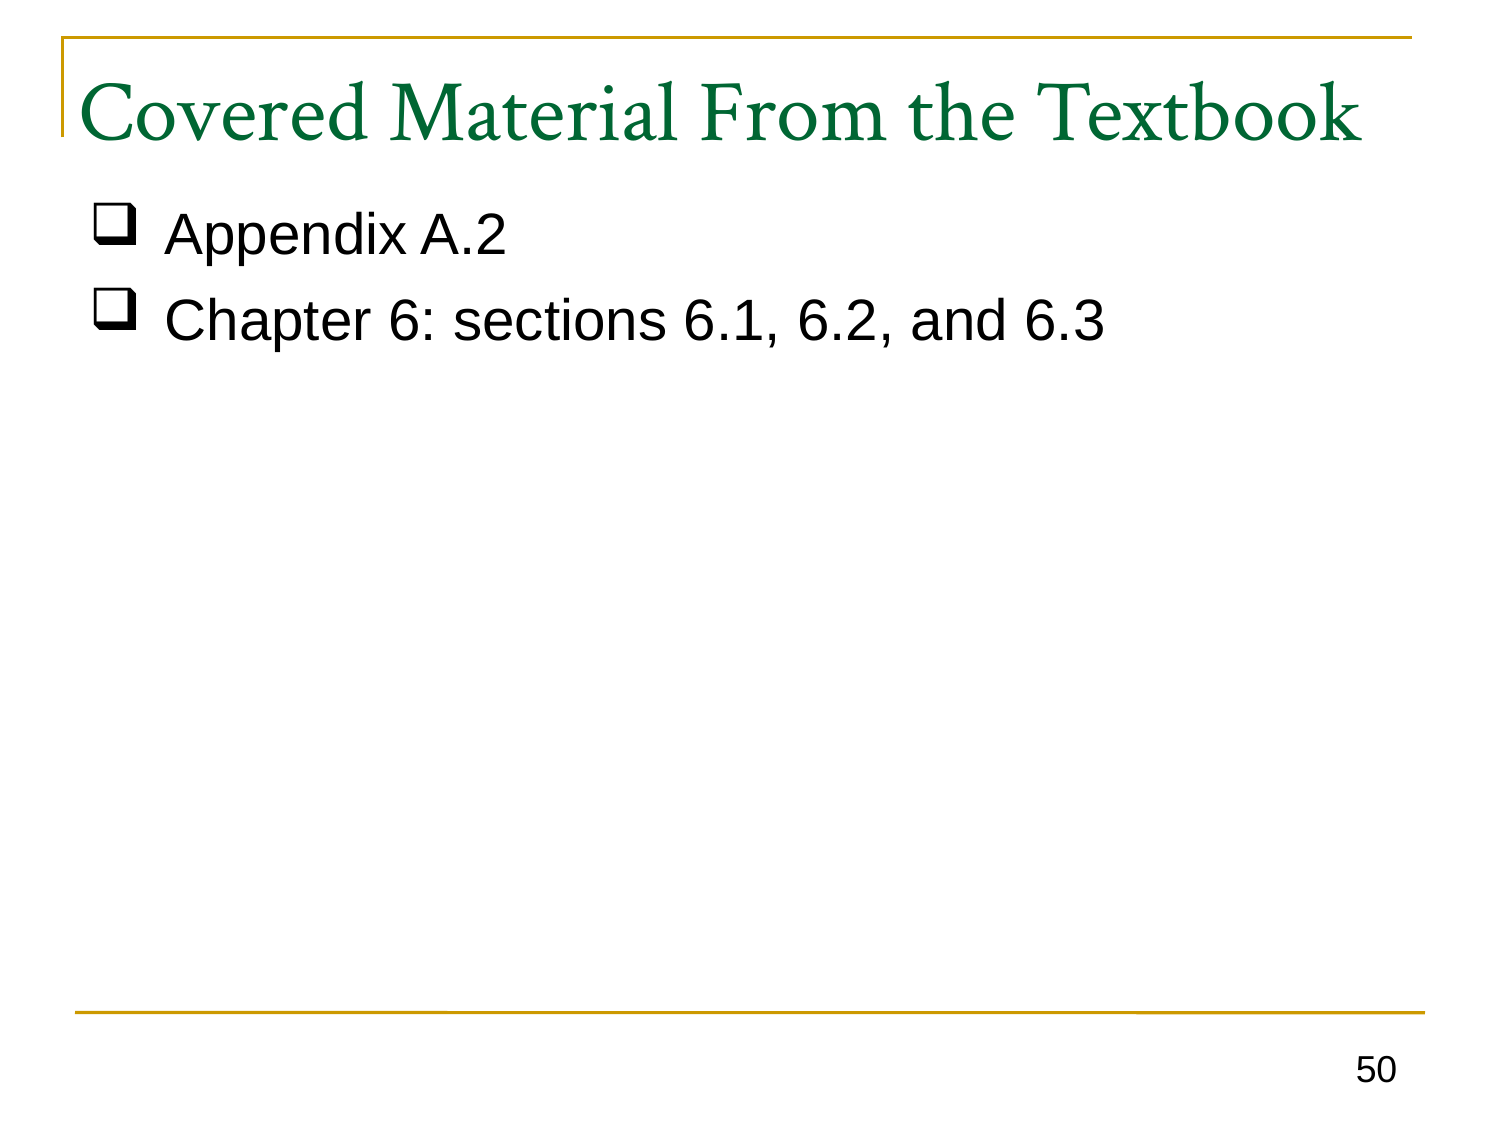

# Covered Material From the Textbook
Appendix A.2
Chapter 6: sections 6.1, 6.2, and 6.3
50